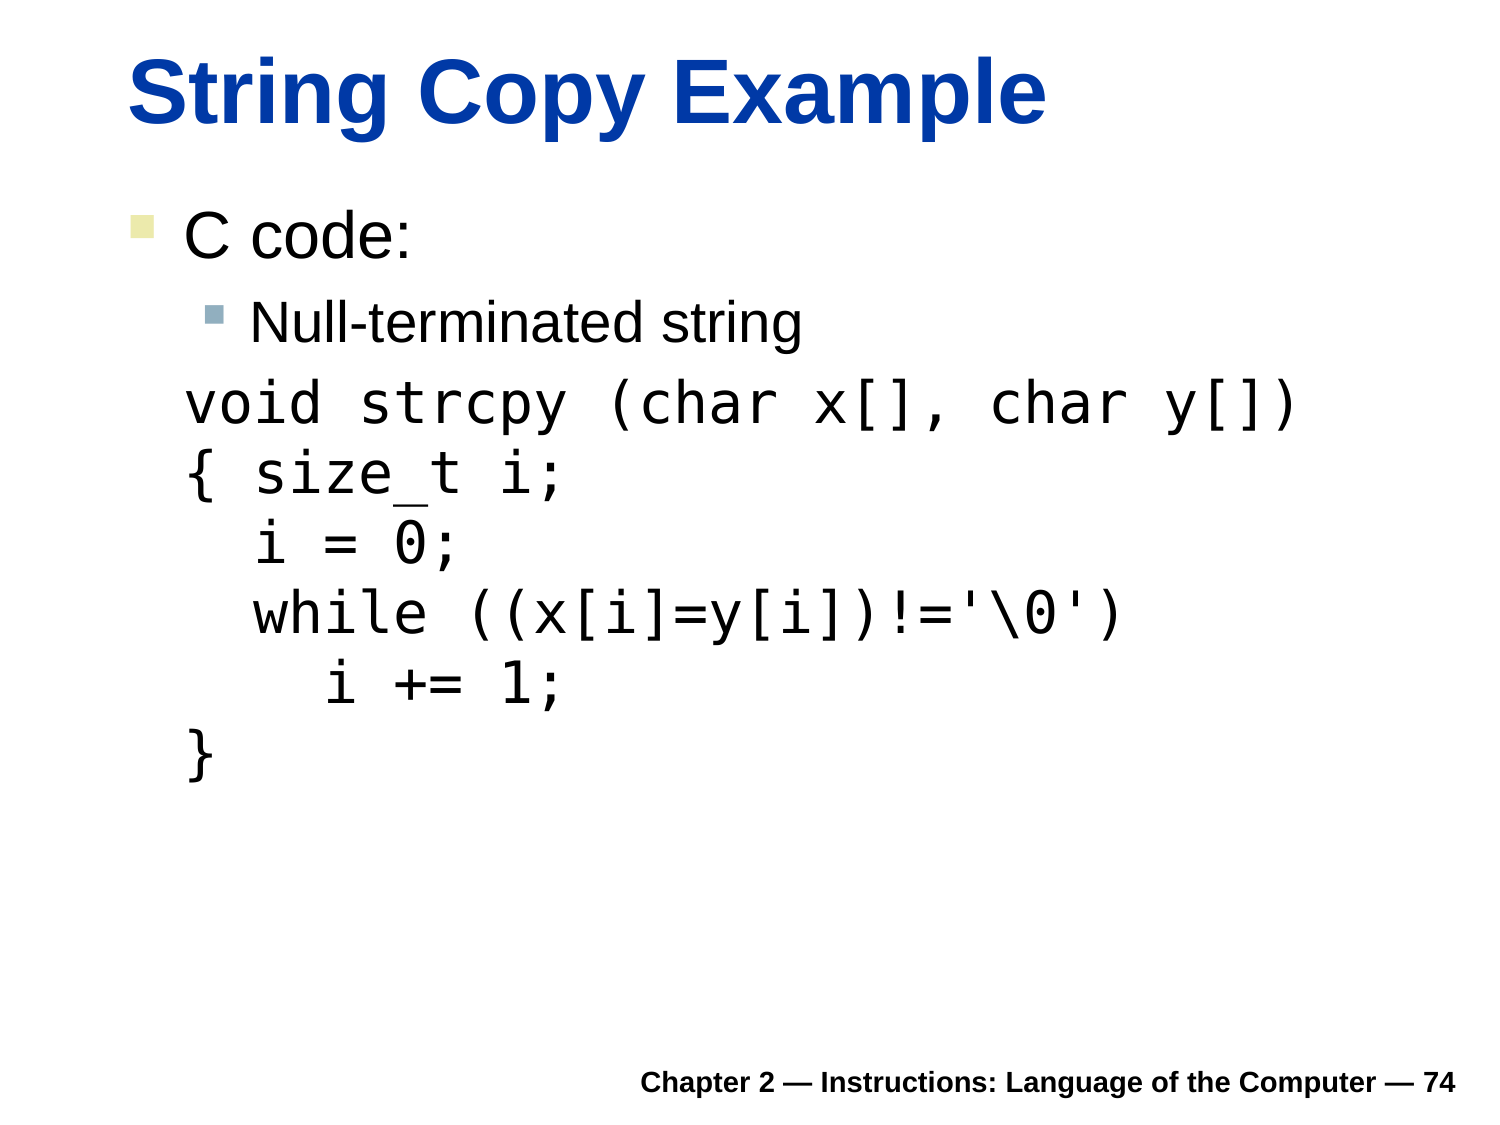

# String Copy Example
C code:
Null-terminated string
	void strcpy (char x[], char y[])
{ size_t i;
  i = 0;
  while ((x[i]=y[i])!='\0')
    i += 1;
}
Chapter 2 — Instructions: Language of the Computer — 74